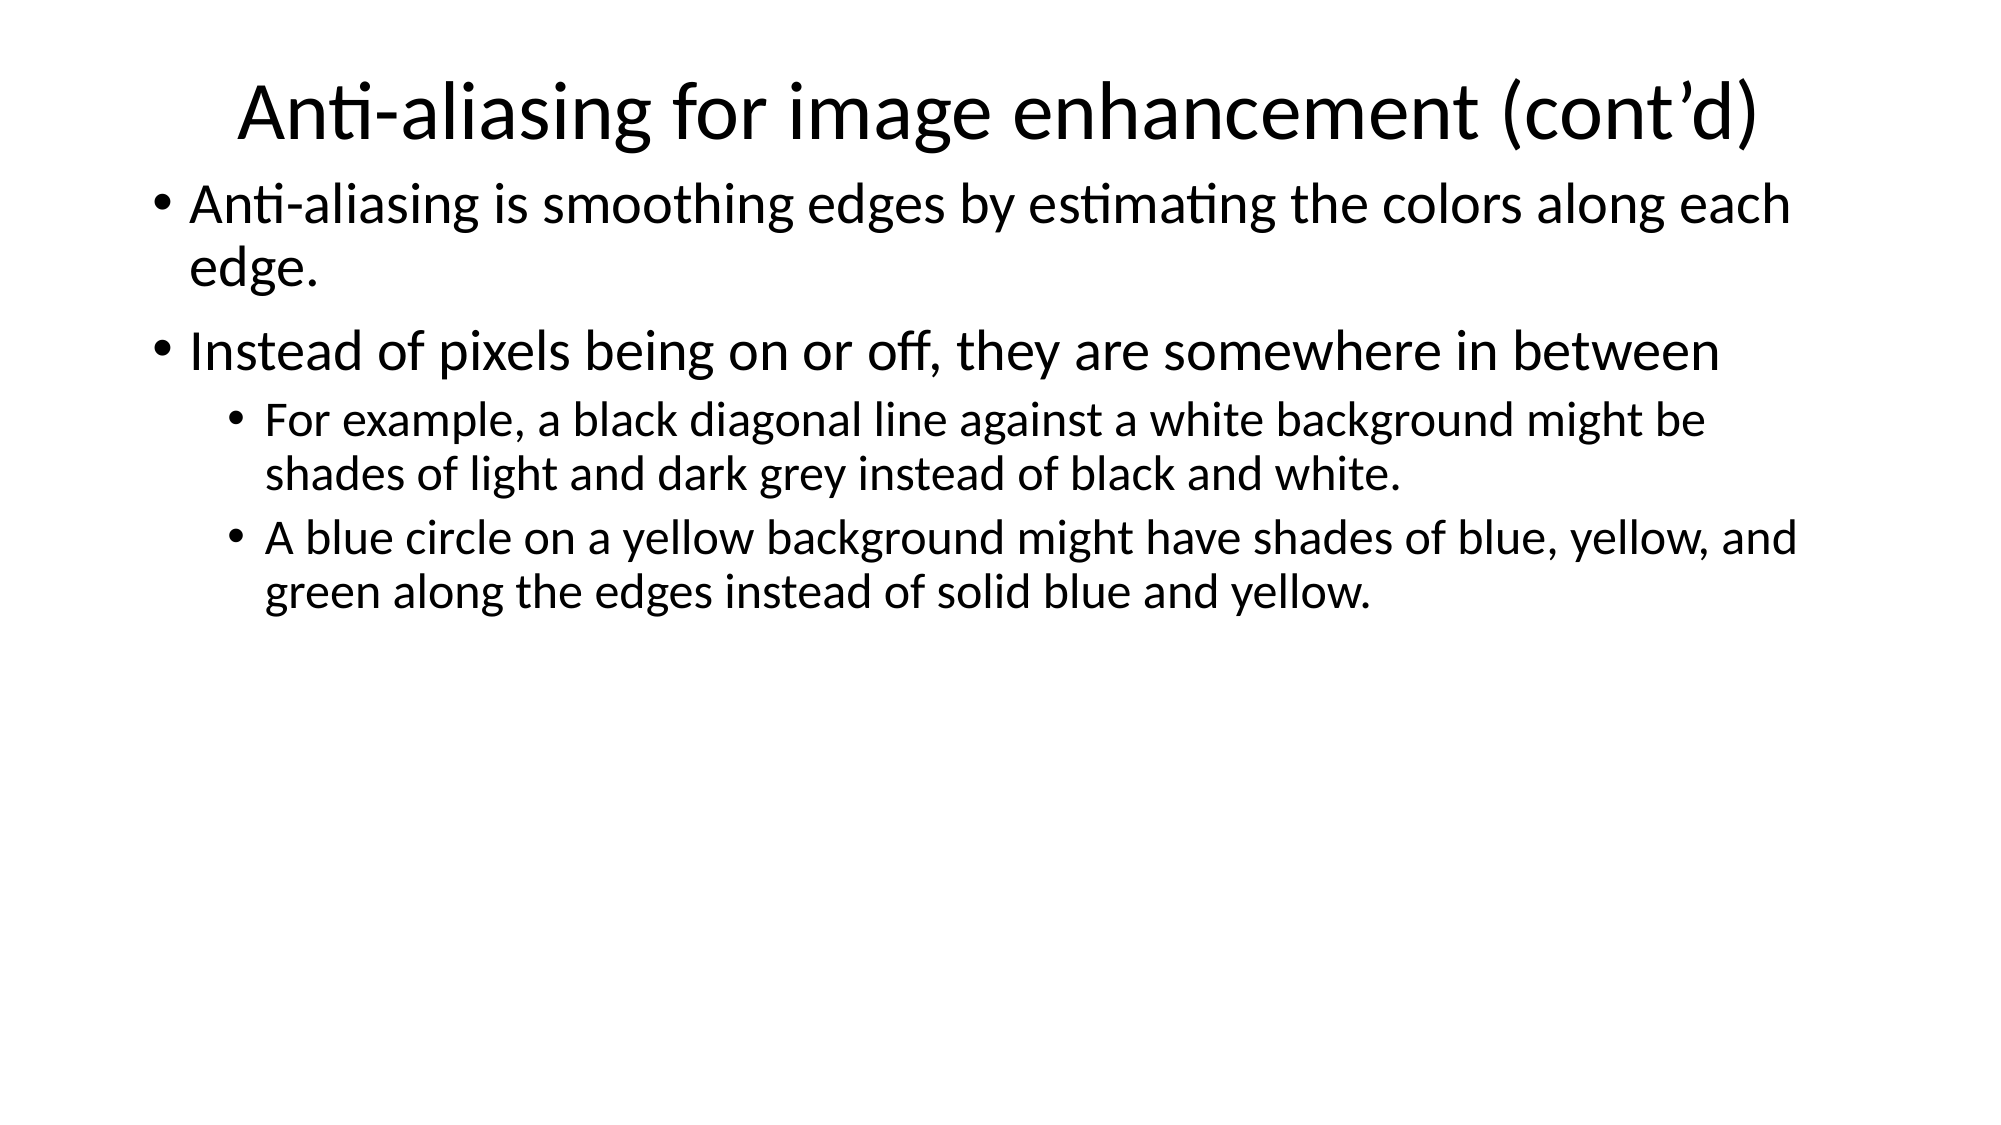

# Anti-aliasing for image enhancement (cont’d)
Anti-aliasing is smoothing edges by estimating the colors along each edge.
Instead of pixels being on or off, they are somewhere in between
For example, a black diagonal line against a white background might be shades of light and dark grey instead of black and white.
A blue circle on a yellow background might have shades of blue, yellow, and green along the edges instead of solid blue and yellow.